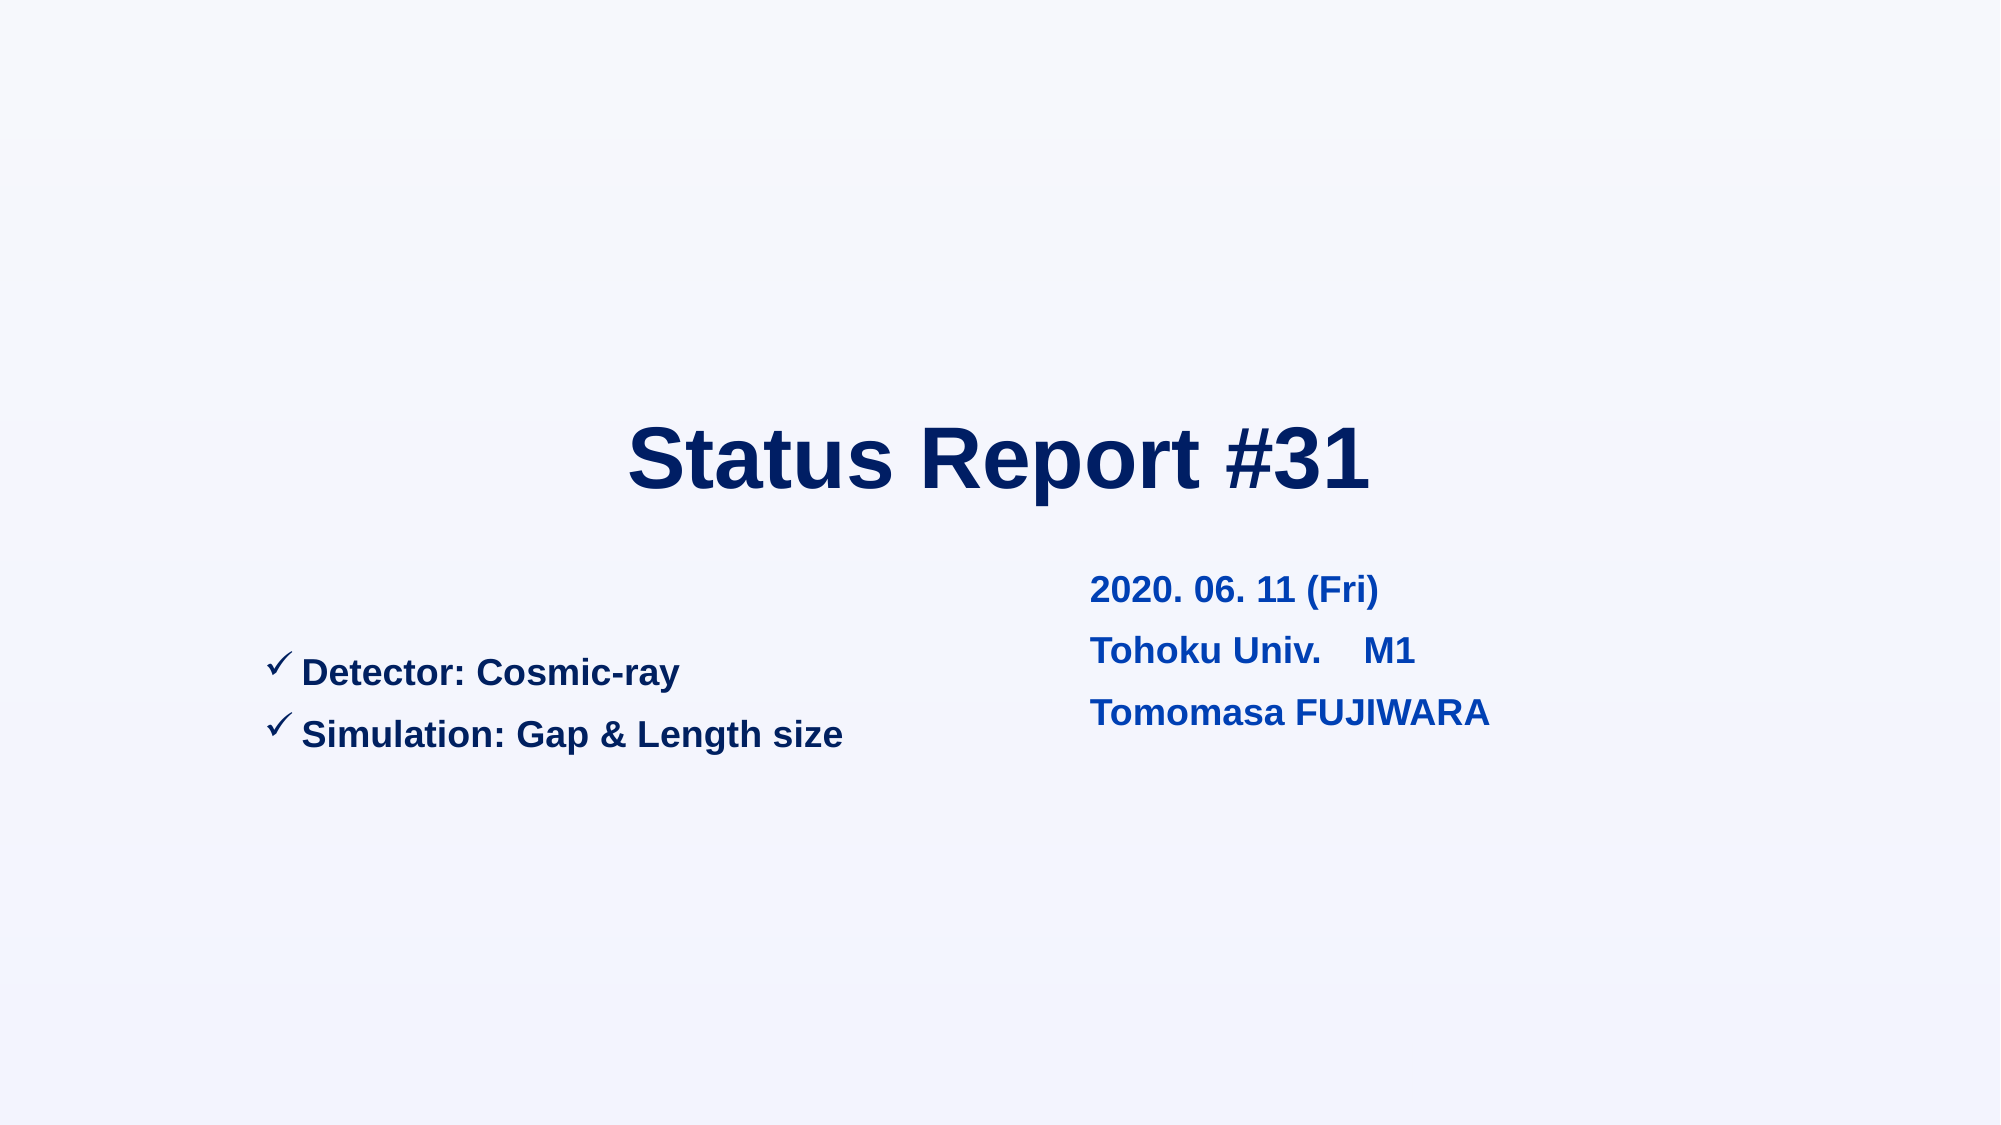

# Status Report #31

2020. 06. 11 (Fri)
Tohoku Univ.    M1
Tomomasa FUJIWARA
Detector: Cosmic-ray
Simulation: Gap & Length size